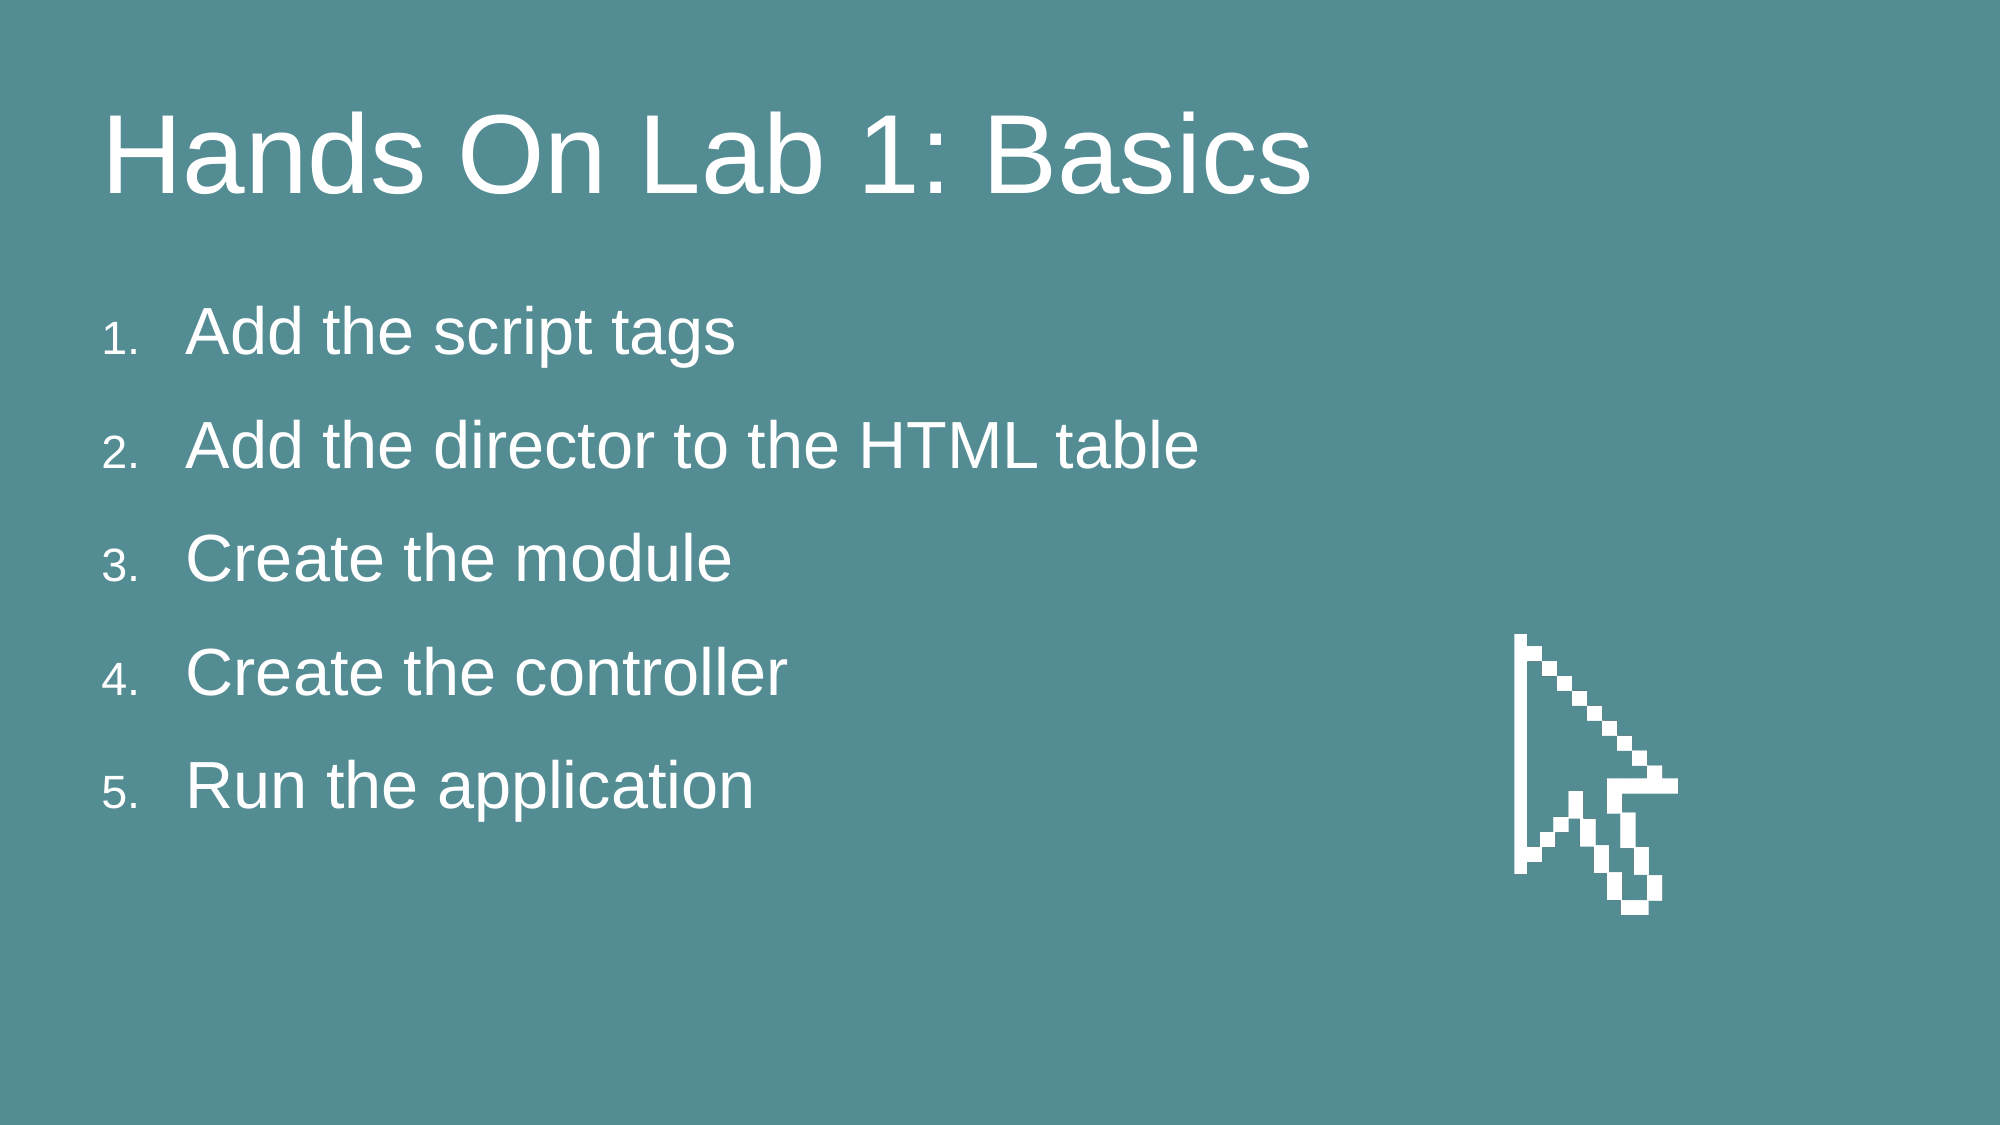

# Hands On Lab 1: Basics
Add the script tags
Add the director to the HTML table
Create the module
Create the controller
Run the application